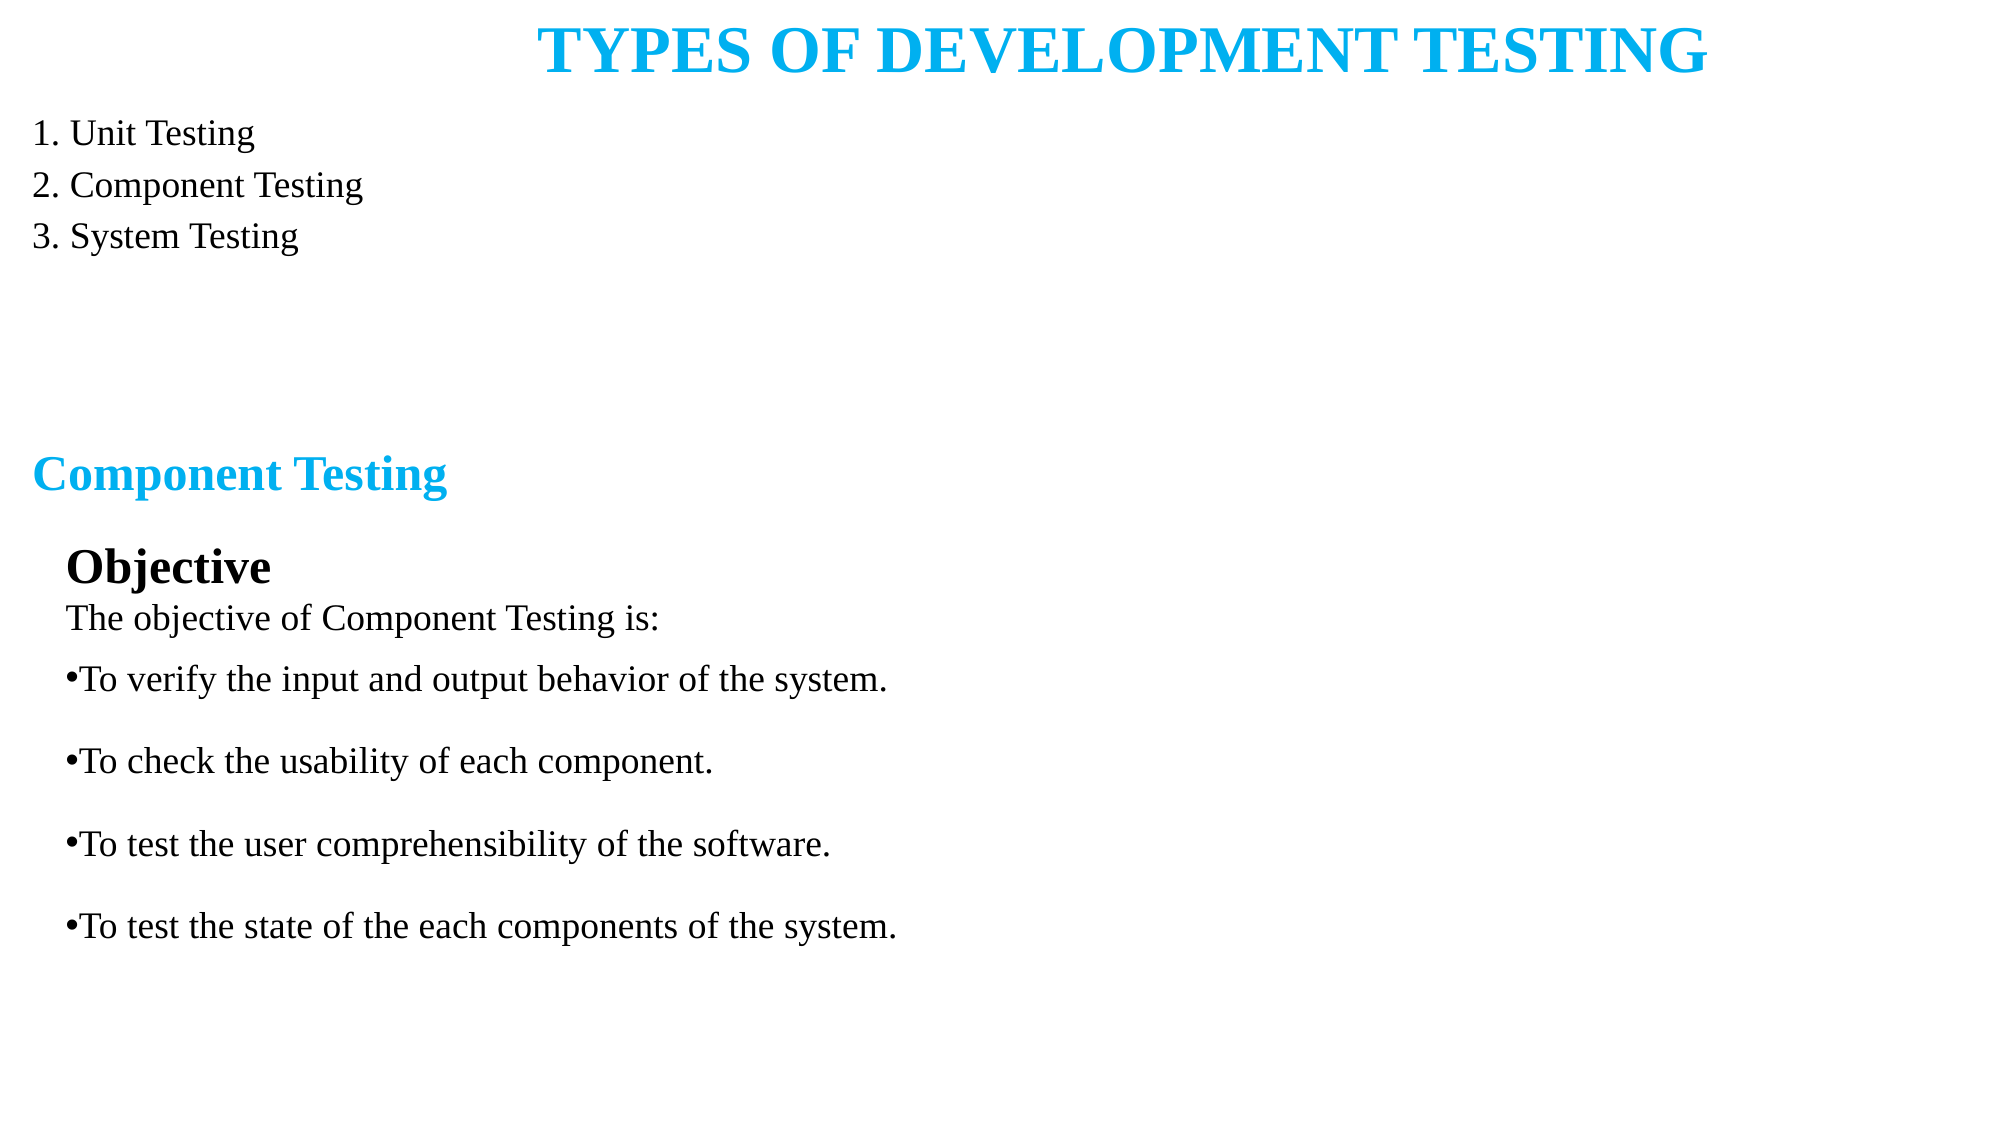

TYPES OF DEVELOPMENT TESTING
1. Unit Testing
2. Component Testing
3. System Testing
Component Testing
Objective
The objective of Component Testing is:
To verify the input and output behavior of the system.
To check the usability of each component.
To test the user comprehensibility of the software.
To test the state of the each components of the system.